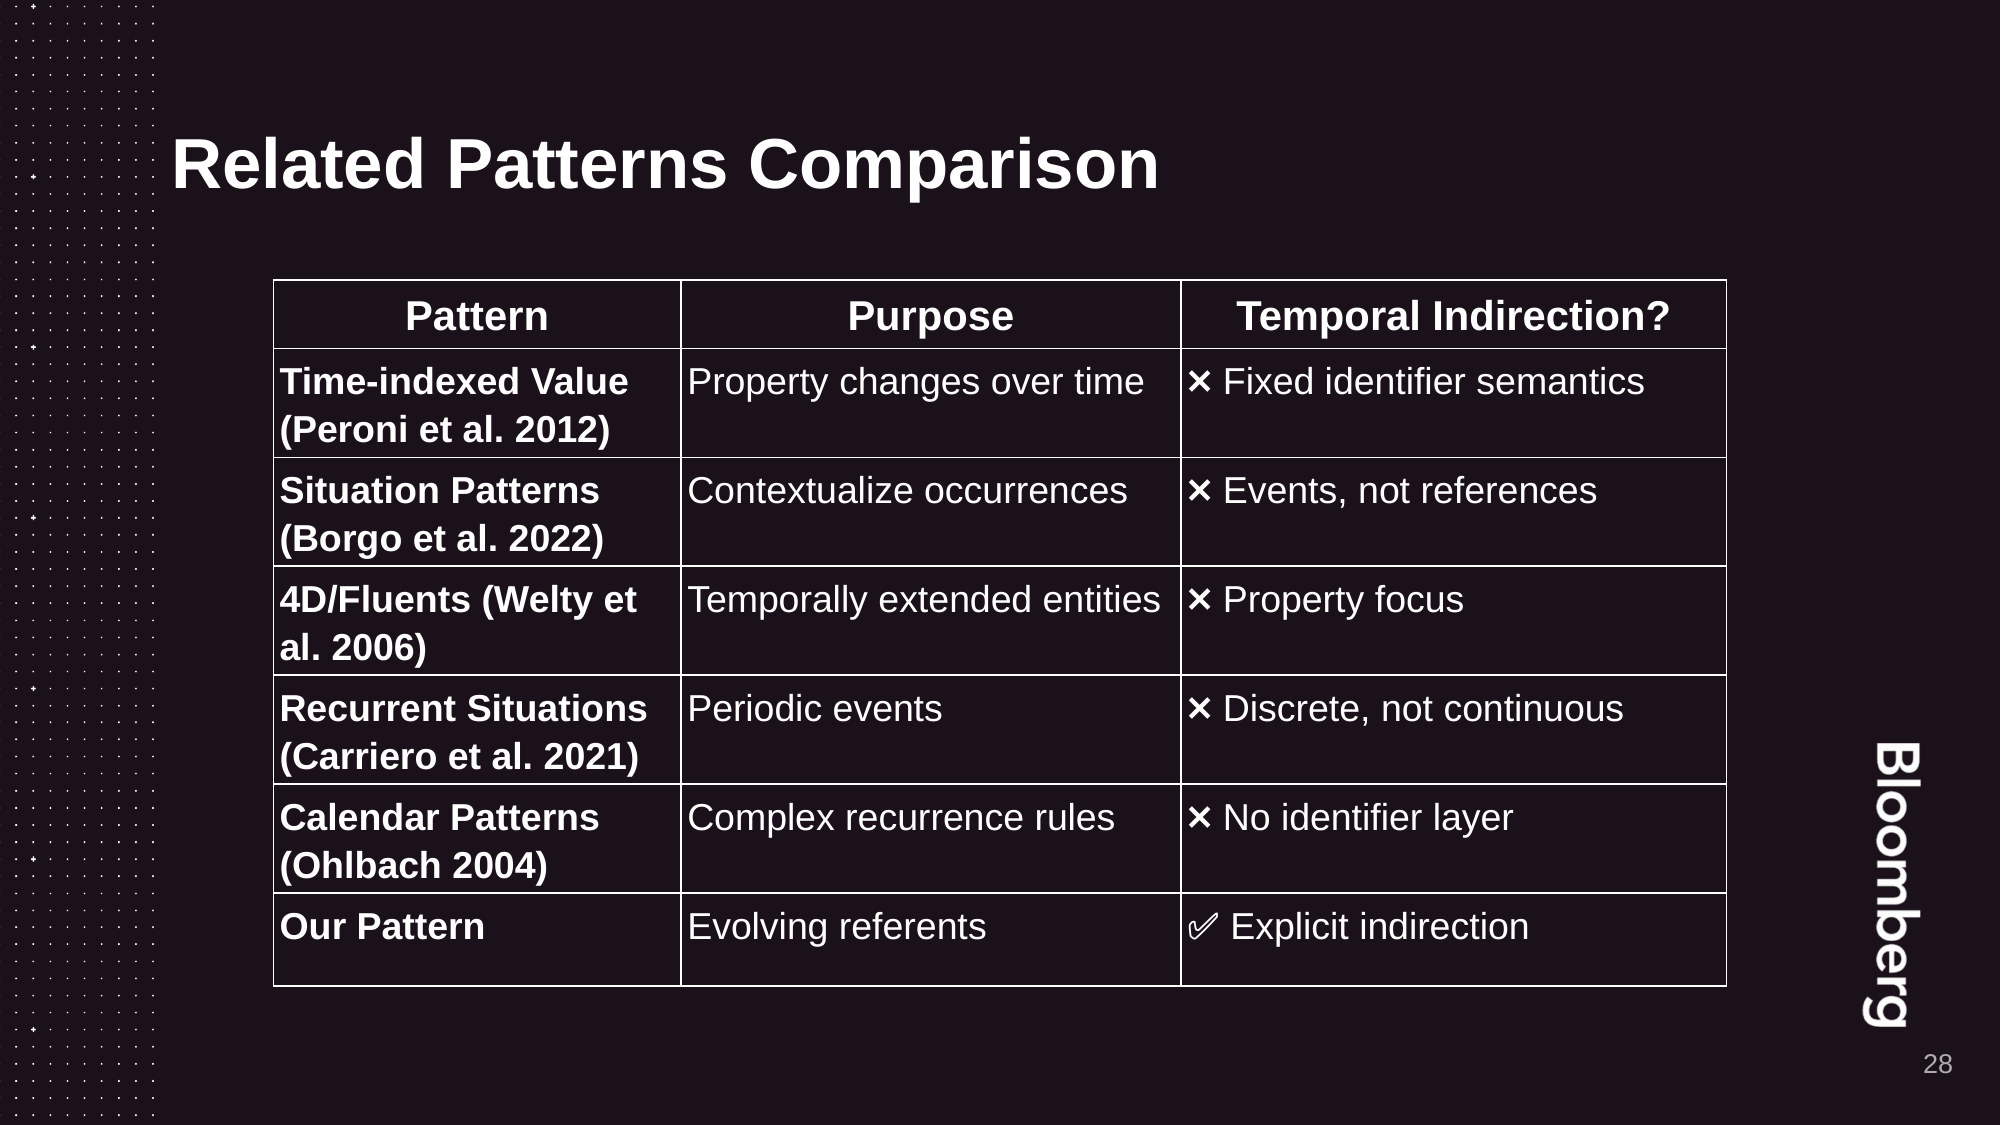

# Related Patterns Comparison
| Pattern | Purpose | Temporal Indirection? |
| --- | --- | --- |
| Time-indexed Value (Peroni et al. 2012) | Property changes over time | ❌ Fixed identifier semantics |
| Situation Patterns (Borgo et al. 2022) | Contextualize occurrences | ❌ Events, not references |
| 4D/Fluents (Welty et al. 2006) | Temporally extended entities | ❌ Property focus |
| Recurrent Situations (Carriero et al. 2021) | Periodic events | ❌ Discrete, not continuous |
| Calendar Patterns (Ohlbach 2004) | Complex recurrence rules | ❌ No identifier layer |
| Our Pattern | Evolving referents | ✅ Explicit indirection |
28